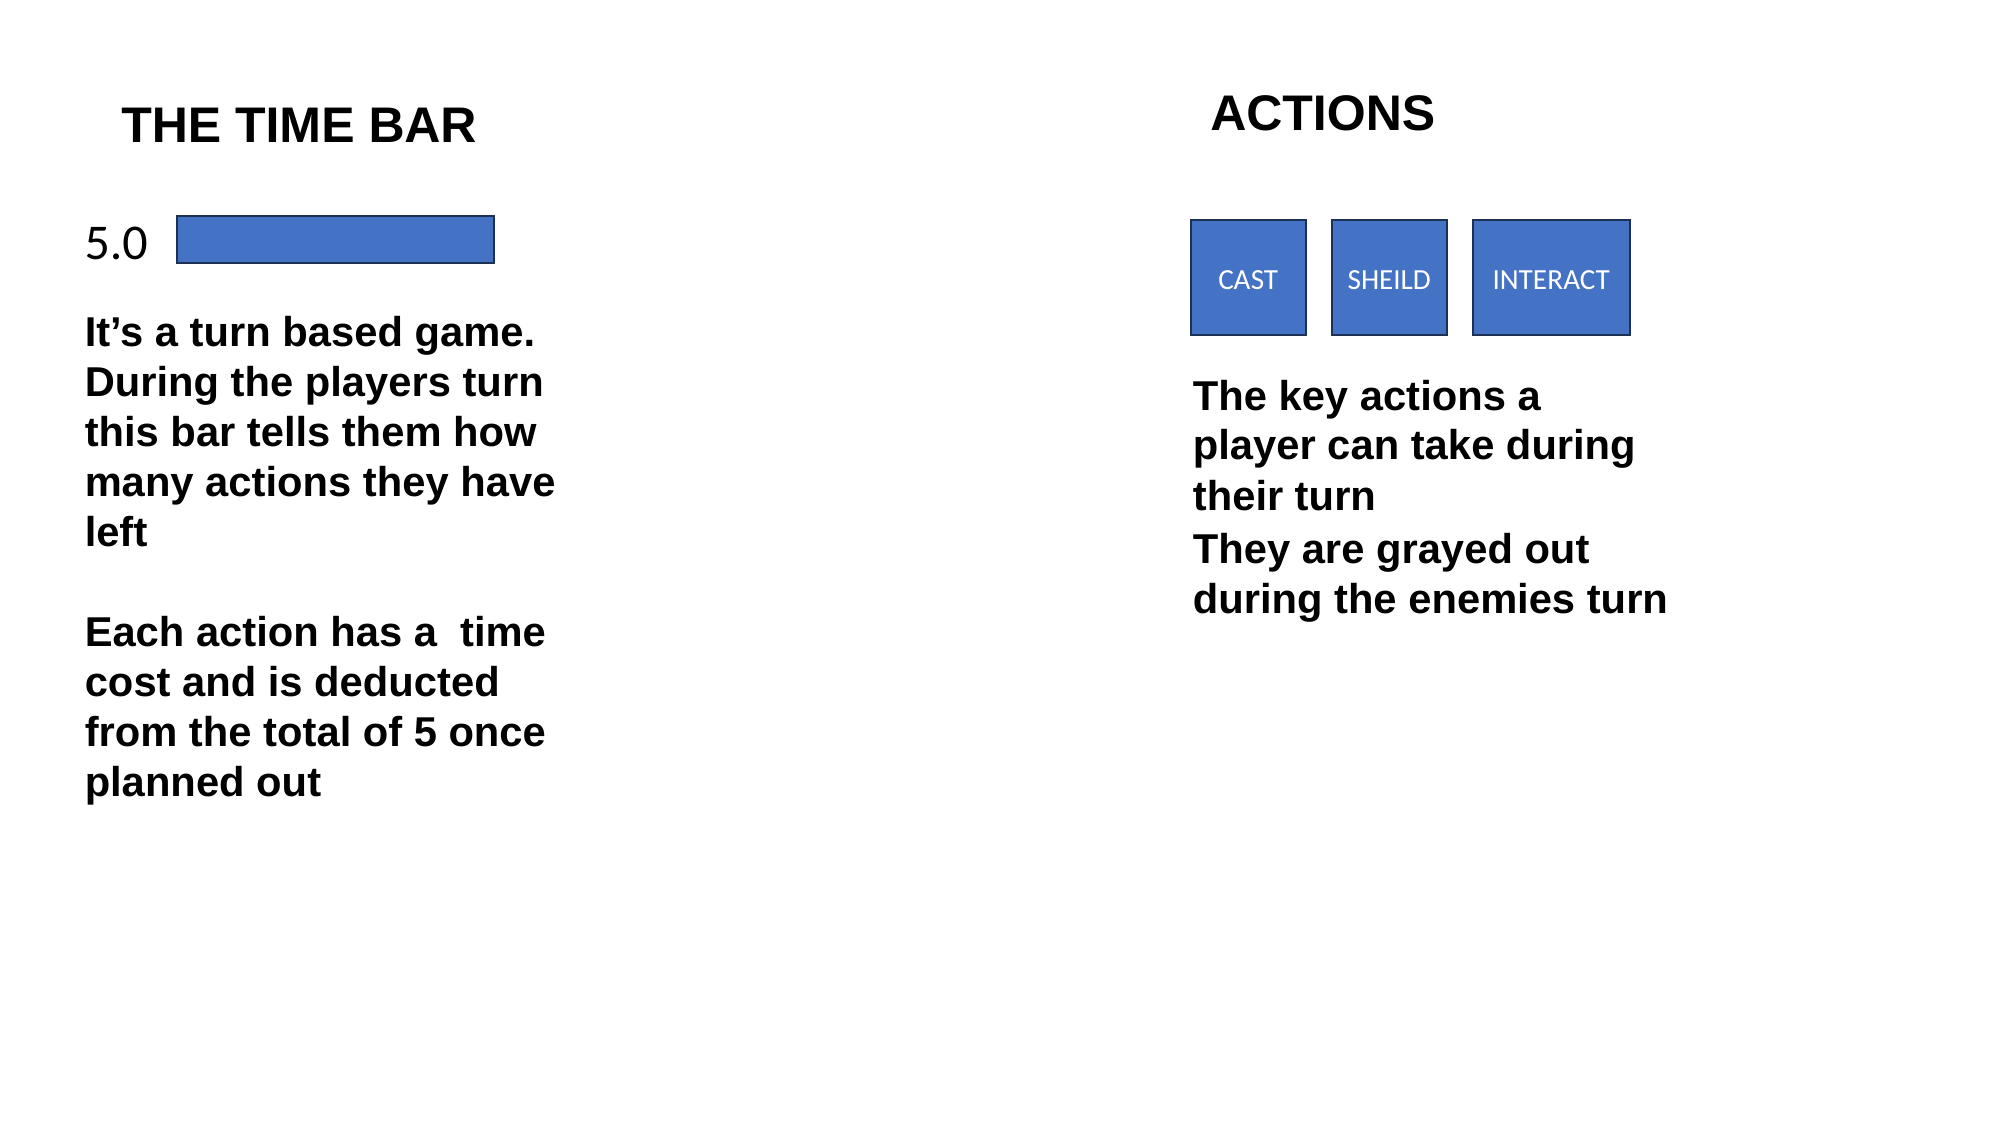

ACTIONS
THE TIME BAR
5.0

CAST
SHEILD
INTERACT
It’s a turn based game. During the players turn  this bar tells them how many actions they have left

Each action has a  time cost and is deducted from the total of 5 once planned out
The key actions a player can take during their turn
They are grayed out during the enemies turn